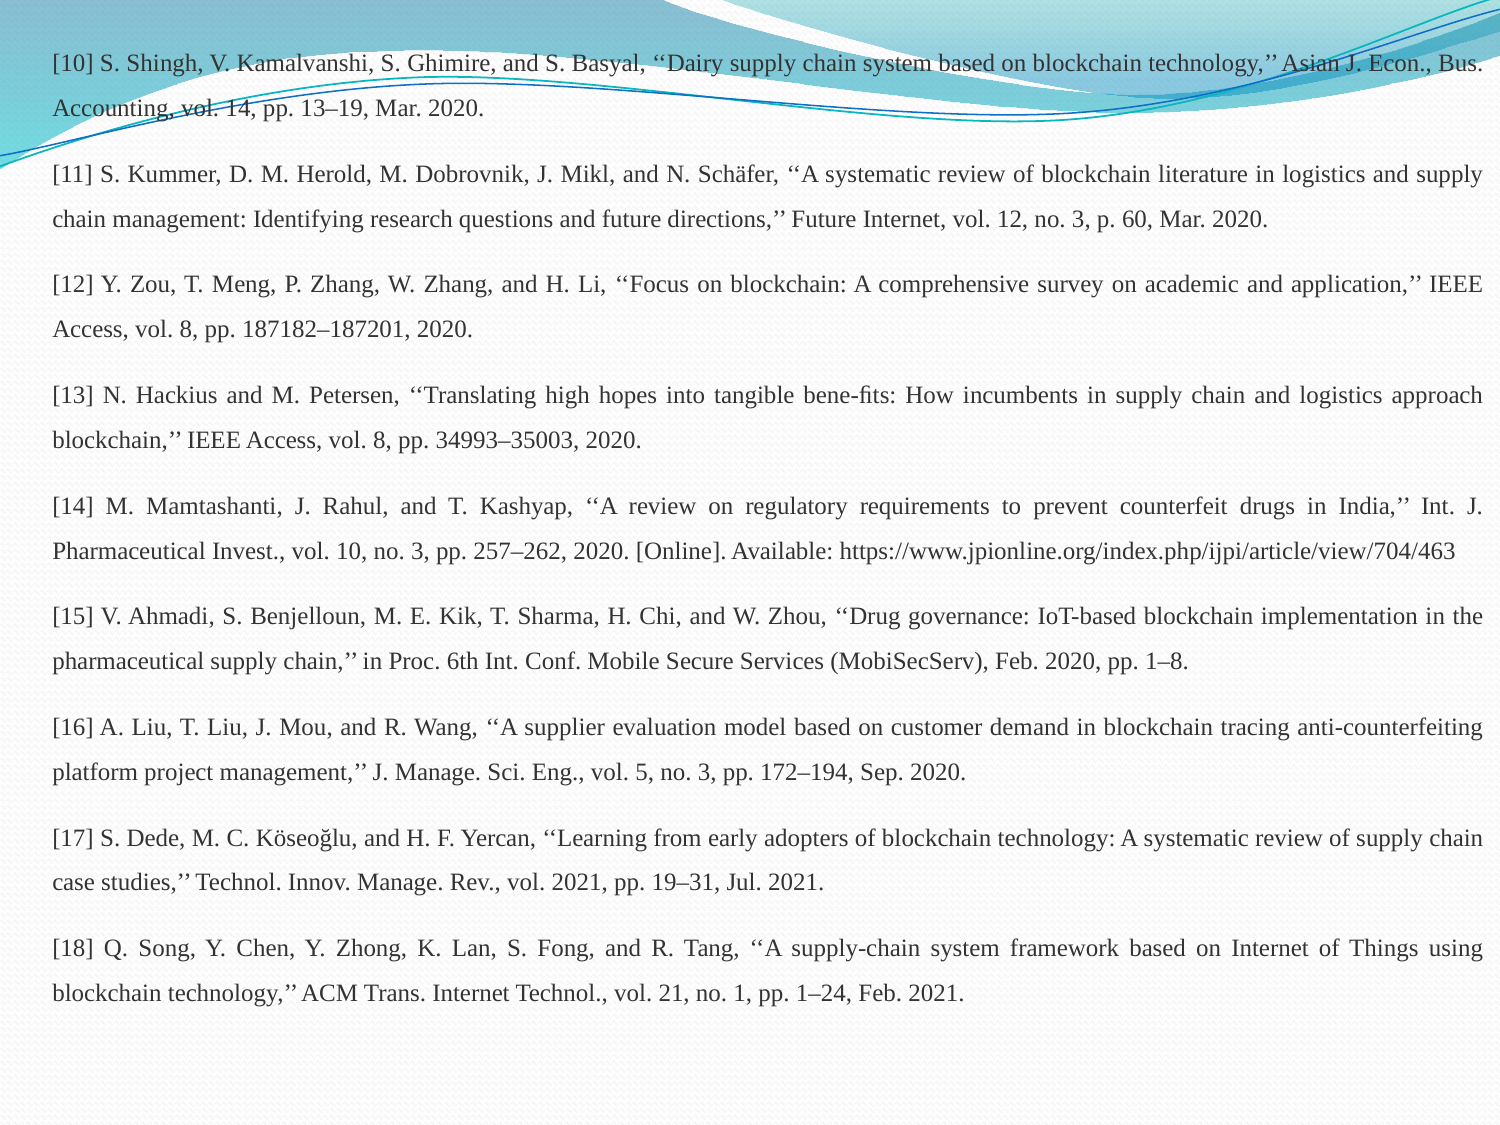

[10] S. Shingh, V. Kamalvanshi, S. Ghimire, and S. Basyal, ‘‘Dairy supply chain system based on blockchain technology,’’ Asian J. Econ., Bus. Accounting, vol. 14, pp. 13–19, Mar. 2020.
[11] S. Kummer, D. M. Herold, M. Dobrovnik, J. Mikl, and N. Schäfer, ‘‘A systematic review of blockchain literature in logistics and supply chain management: Identifying research questions and future directions,’’ Future Internet, vol. 12, no. 3, p. 60, Mar. 2020.
[12] Y. Zou, T. Meng, P. Zhang, W. Zhang, and H. Li, ‘‘Focus on blockchain: A comprehensive survey on academic and application,’’ IEEE Access, vol. 8, pp. 187182–187201, 2020.
[13] N. Hackius and M. Petersen, ‘‘Translating high hopes into tangible bene-ﬁts: How incumbents in supply chain and logistics approach blockchain,’’ IEEE Access, vol. 8, pp. 34993–35003, 2020.
[14] M. Mamtashanti, J. Rahul, and T. Kashyap, ‘‘A review on regulatory requirements to prevent counterfeit drugs in India,’’ Int. J. Pharmaceutical Invest., vol. 10, no. 3, pp. 257–262, 2020. [Online]. Available: https://www.jpionline.org/index.php/ijpi/article/view/704/463
[15] V. Ahmadi, S. Benjelloun, M. E. Kik, T. Sharma, H. Chi, and W. Zhou, ‘‘Drug governance: IoT-based blockchain implementation in the pharmaceutical supply chain,’’ in Proc. 6th Int. Conf. Mobile Secure Services (MobiSecServ), Feb. 2020, pp. 1–8.
[16] A. Liu, T. Liu, J. Mou, and R. Wang, ‘‘A supplier evaluation model based on customer demand in blockchain tracing anti-counterfeiting platform project management,’’ J. Manage. Sci. Eng., vol. 5, no. 3, pp. 172–194, Sep. 2020.
[17] S. Dede, M. C. Köseoğlu, and H. F. Yercan, ‘‘Learning from early adopters of blockchain technology: A systematic review of supply chain case studies,’’ Technol. Innov. Manage. Rev., vol. 2021, pp. 19–31, Jul. 2021.
[18] Q. Song, Y. Chen, Y. Zhong, K. Lan, S. Fong, and R. Tang, ‘‘A supply-chain system framework based on Internet of Things using blockchain technology,’’ ACM Trans. Internet Technol., vol. 21, no. 1, pp. 1–24, Feb. 2021.